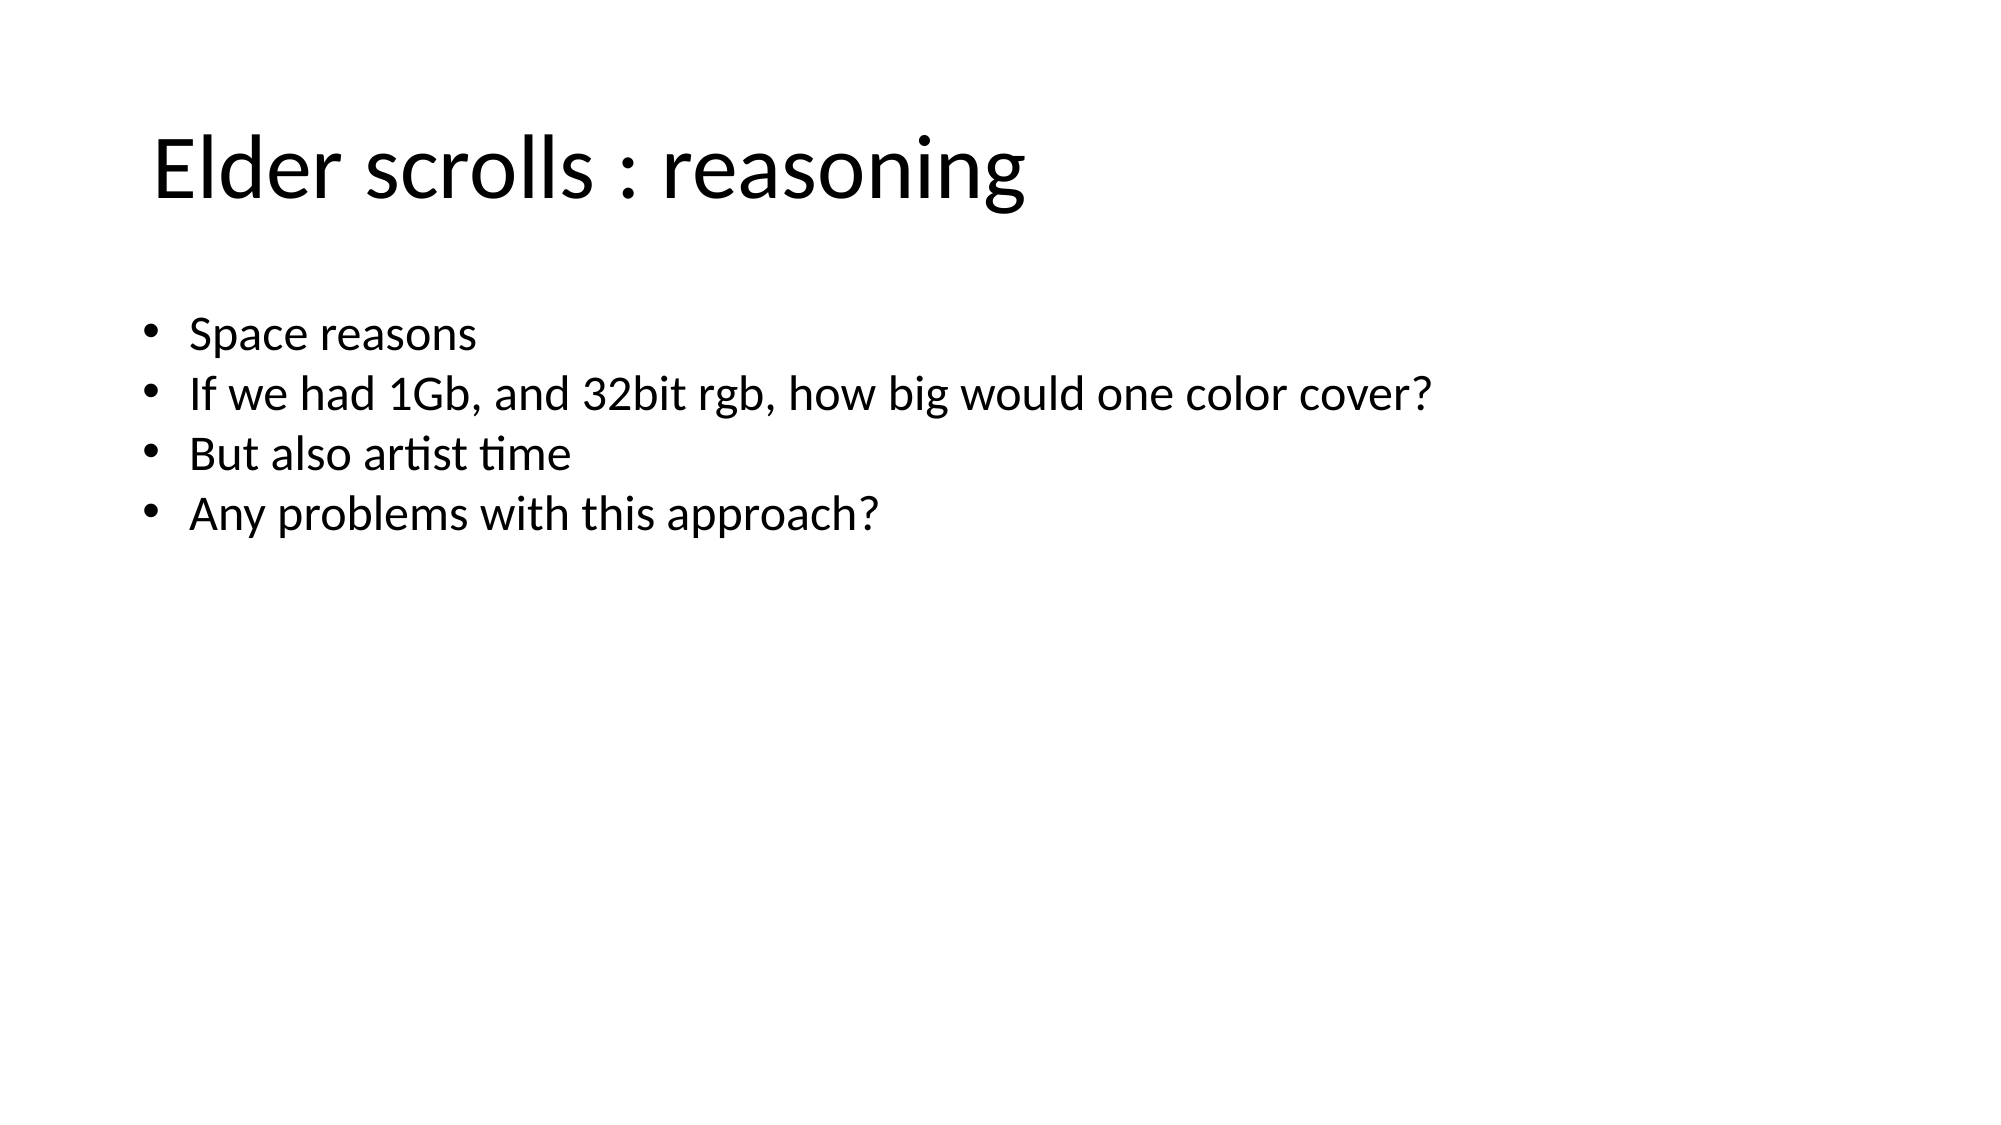

# Elder scrolls : reasoning
Space reasons
If we had 1Gb, and 32bit rgb, how big would one color cover?
But also artist time
Any problems with this approach?